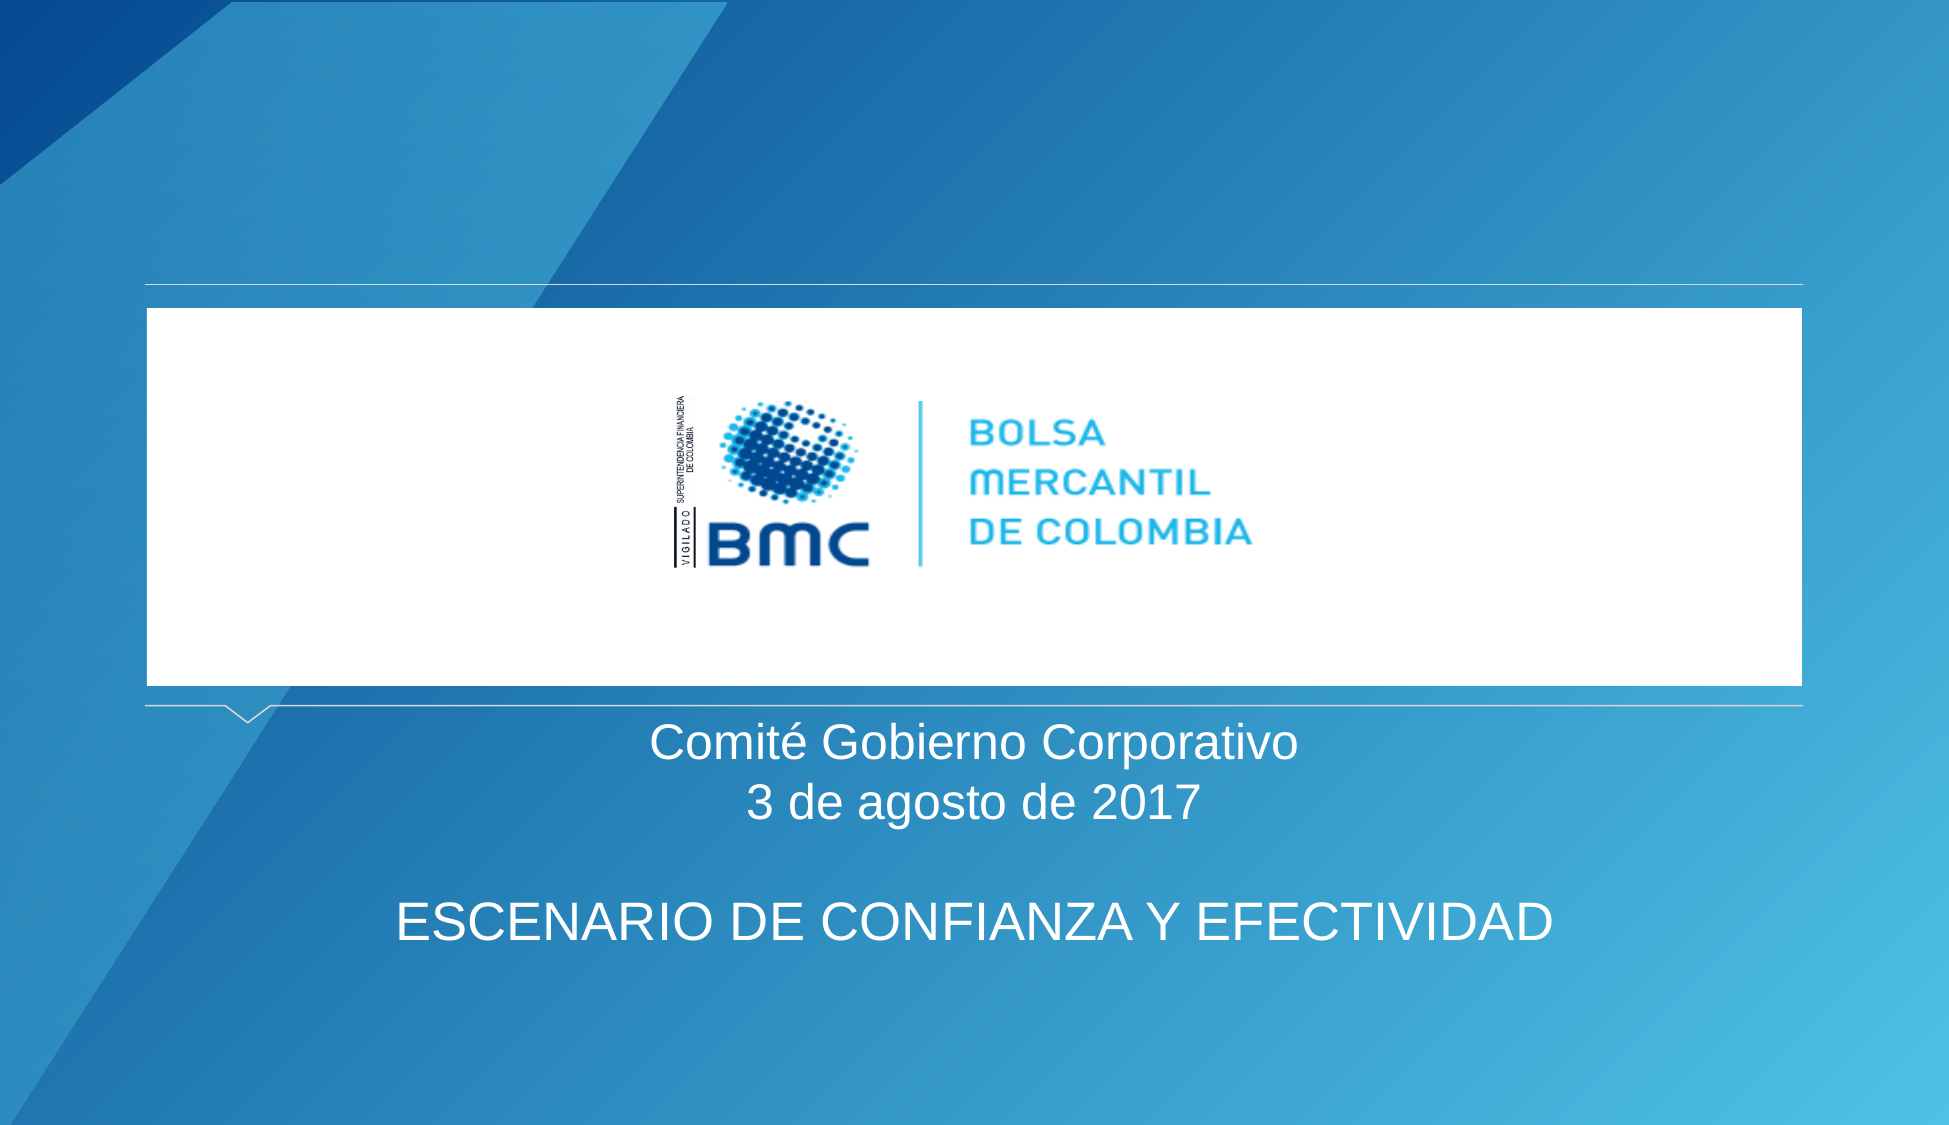

Comité Gobierno Corporativo
3 de agosto de 2017